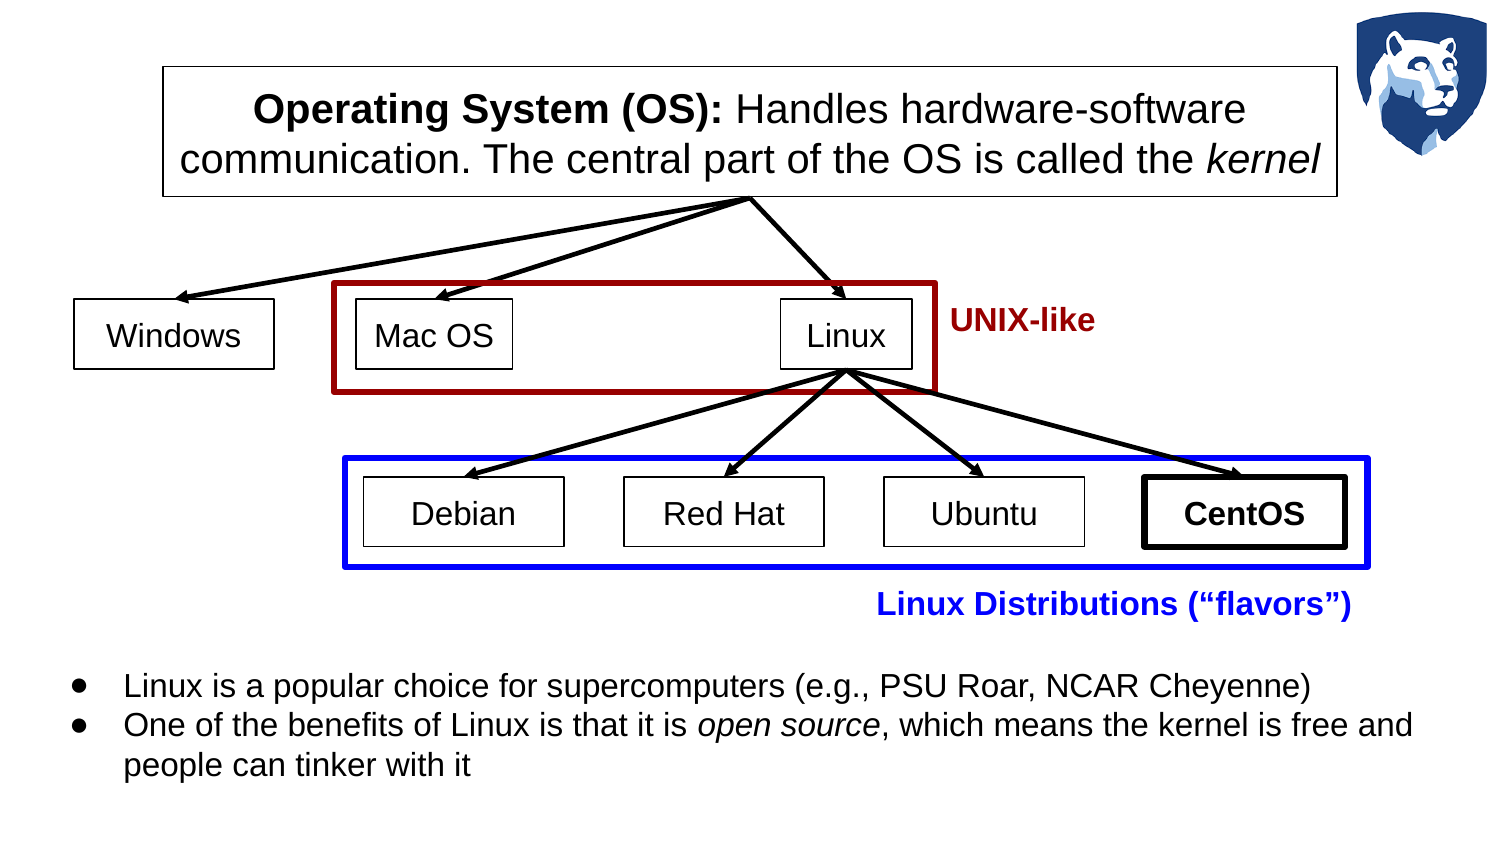

Operating System (OS): Handles hardware-software communication. The central part of the OS is called the kernel

UNIX-like
Windows
Mac OS
Linux

Debian
Red Hat
Ubuntu
CentOS
Linux Distributions (“flavors”)
Linux is a popular choice for supercomputers (e.g., PSU Roar, NCAR Cheyenne)
One of the benefits of Linux is that it is open source, which means the kernel is free and people can tinker with it